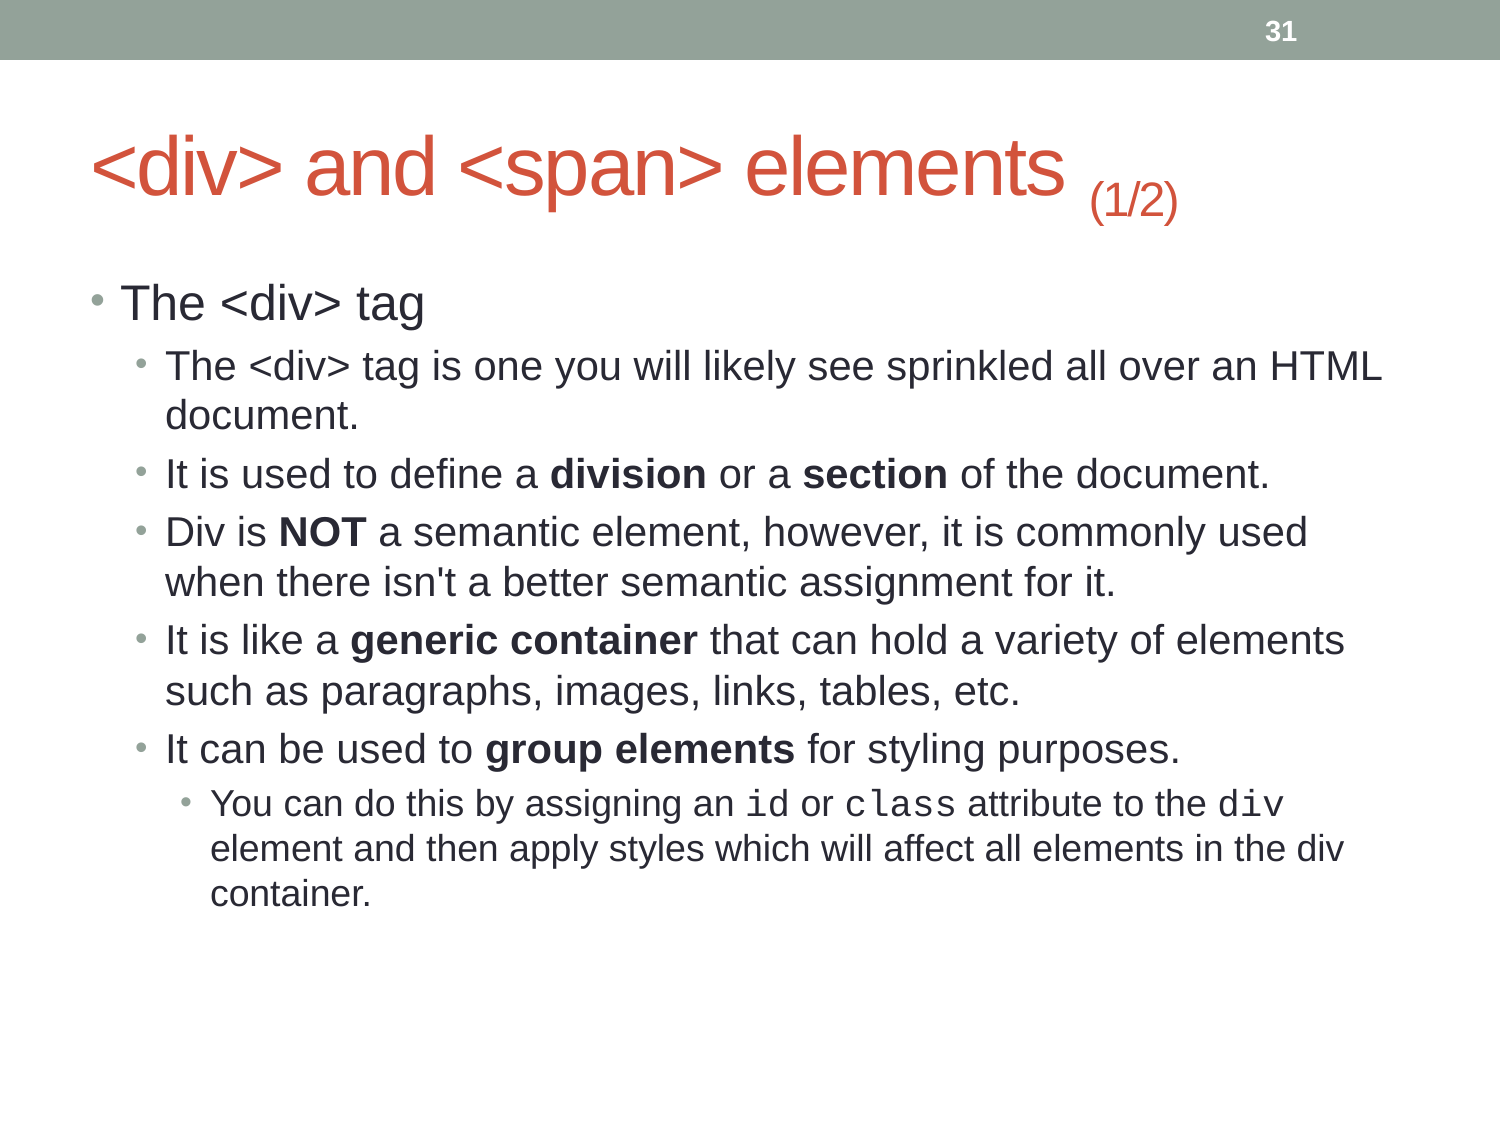

31
# <div> and <span> elements (1/2)
The <div> tag
The <div> tag is one you will likely see sprinkled all over an HTML document.
It is used to define a division or a section of the document.
Div is NOT a semantic element, however, it is commonly used when there isn't a better semantic assignment for it.
It is like a generic container that can hold a variety of elements such as paragraphs, images, links, tables, etc.
It can be used to group elements for styling purposes.
You can do this by assigning an id or class attribute to the div element and then apply styles which will affect all elements in the div container.